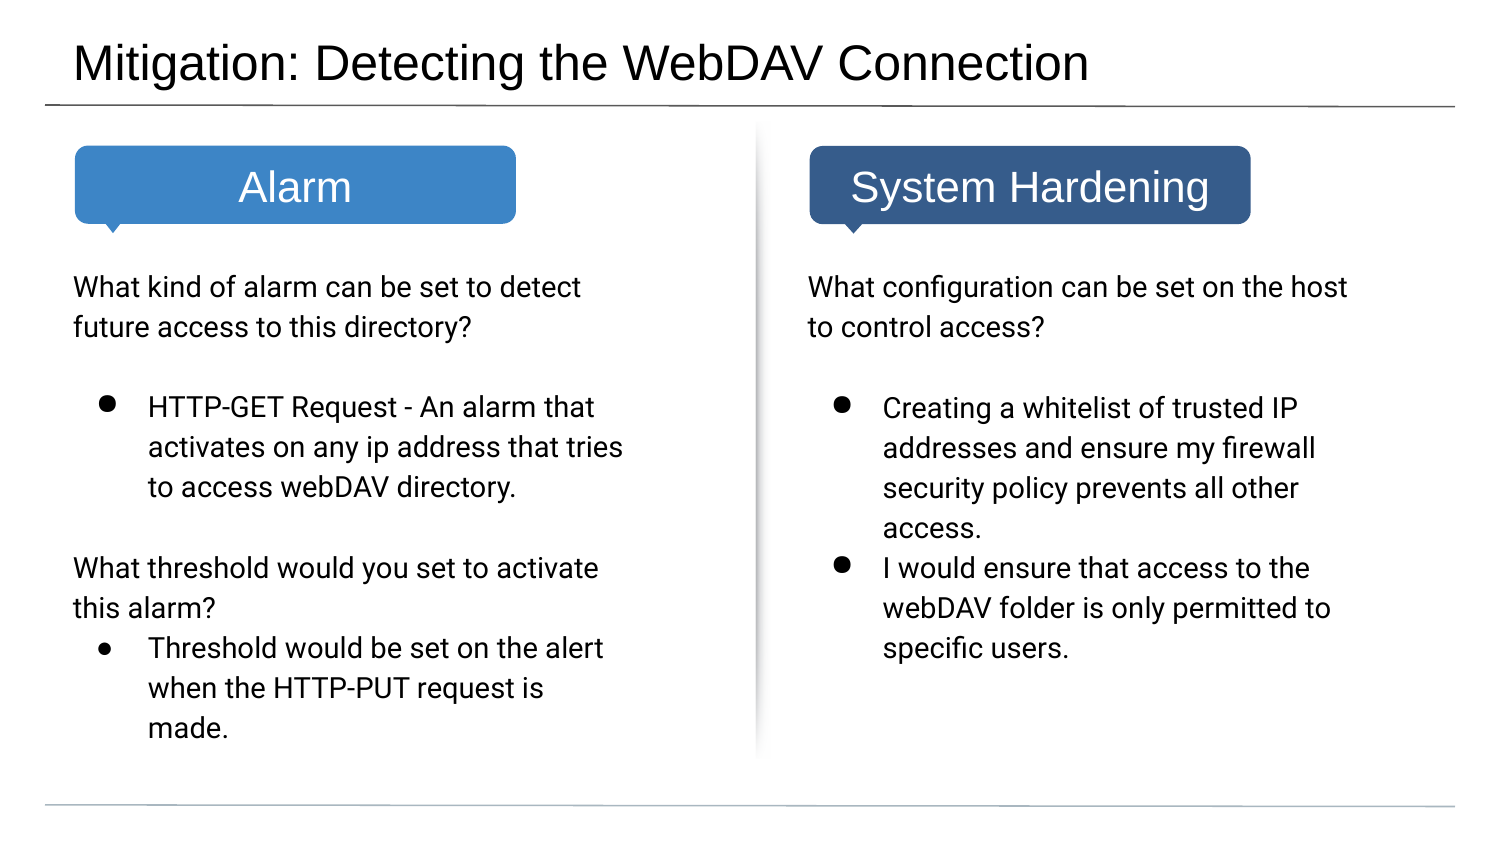

# Mitigation: Detecting the WebDAV Connection
What kind of alarm can be set to detect future access to this directory?

HTTP-GET Request - An alarm that activates on any ip address that tries to access webDAV directory.

What threshold would you set to activate this alarm?
Threshold would be set on the alert when the HTTP-PUT request is made.
What configuration can be set on the host to control access?

Creating a whitelist of trusted IP addresses and ensure my firewall security policy prevents all other access.
I would ensure that access to the webDAV folder is only permitted to specific users.